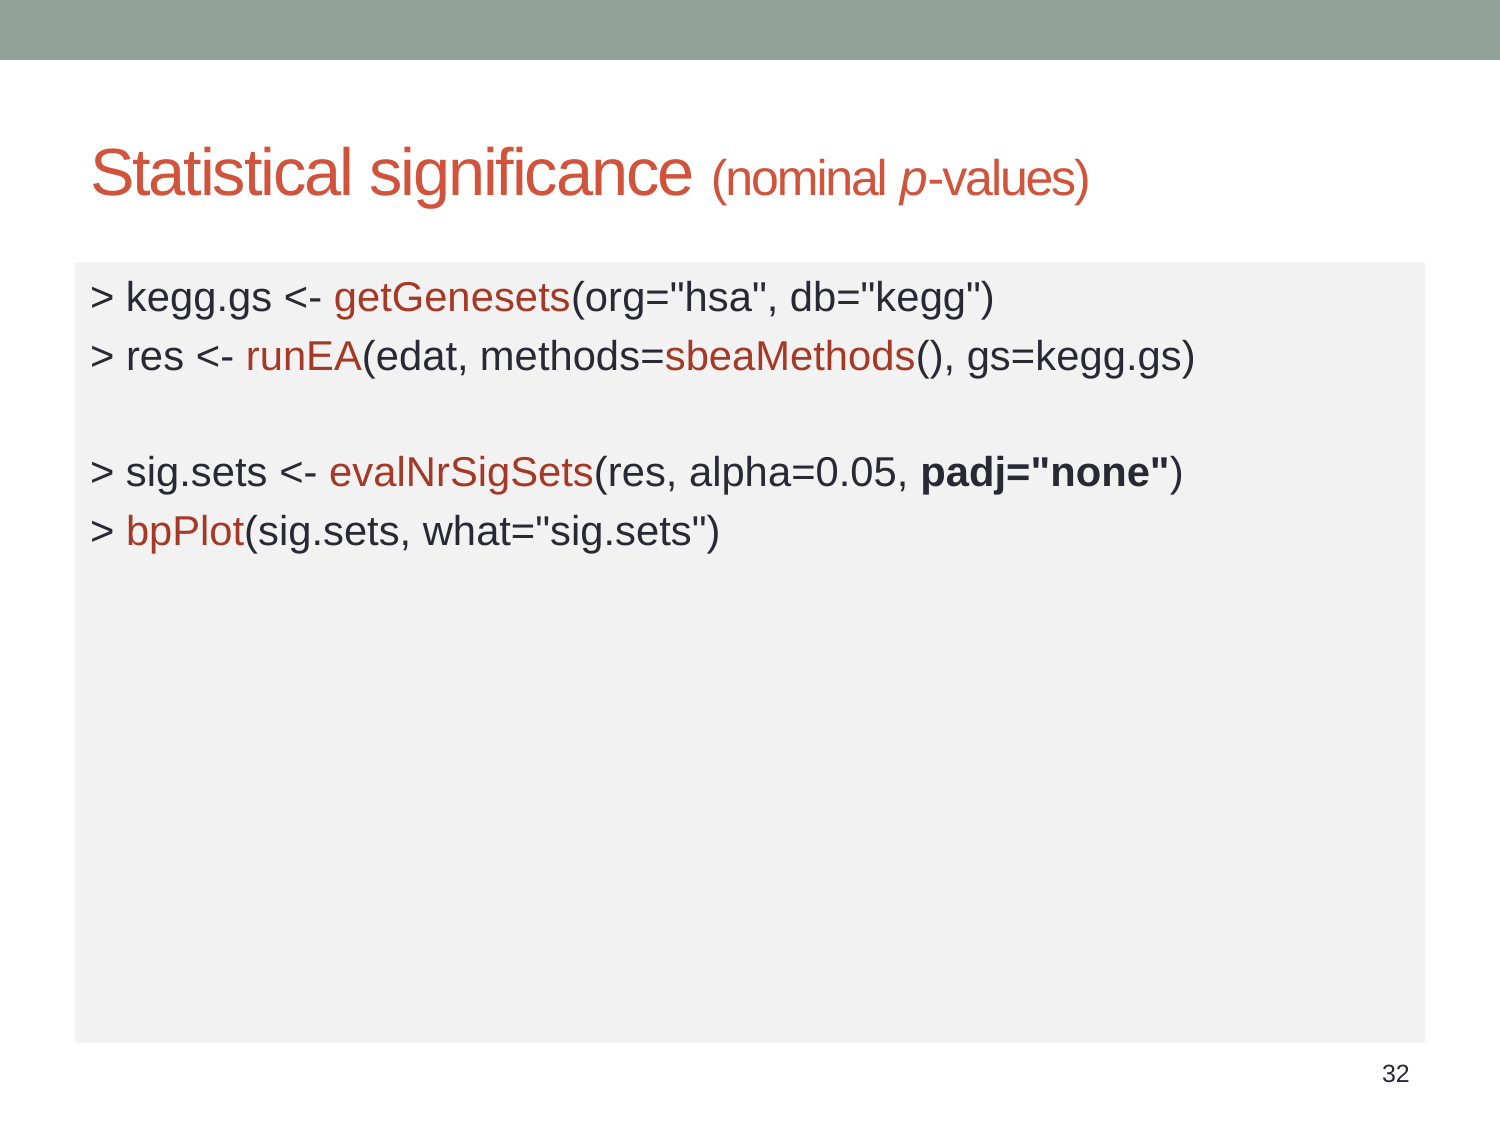

# Statistical significance (nominal p-values)
> kegg.gs <- getGenesets(org="hsa", db="kegg")
> res <- runEA(edat, methods=sbeaMethods(), gs=kegg.gs)

> sig.sets <- evalNrSigSets(res, alpha=0.05, padj="none")
> bpPlot(sig.sets, what="sig.sets")

32